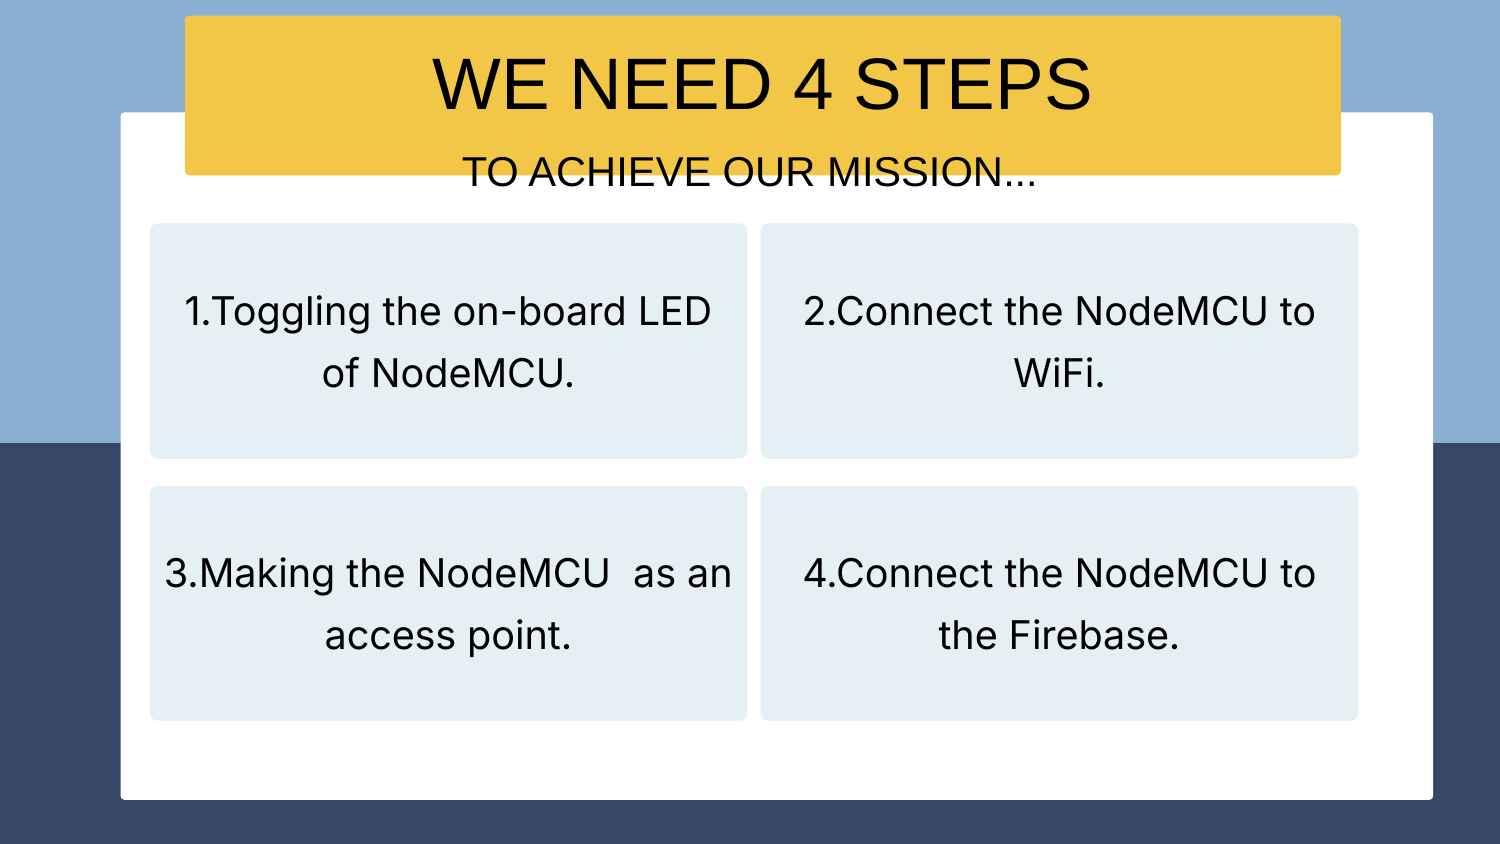

WE NEED 4 STEPS

TO ACHIEVE OUR MISSION...

1.Toggling the on-board LED of NodeMCU.

2.Connect the NodeMCU to WiFi.

3.Making the NodeMCU  as an access point.

4.Connect the NodeMCU to the Firebase.